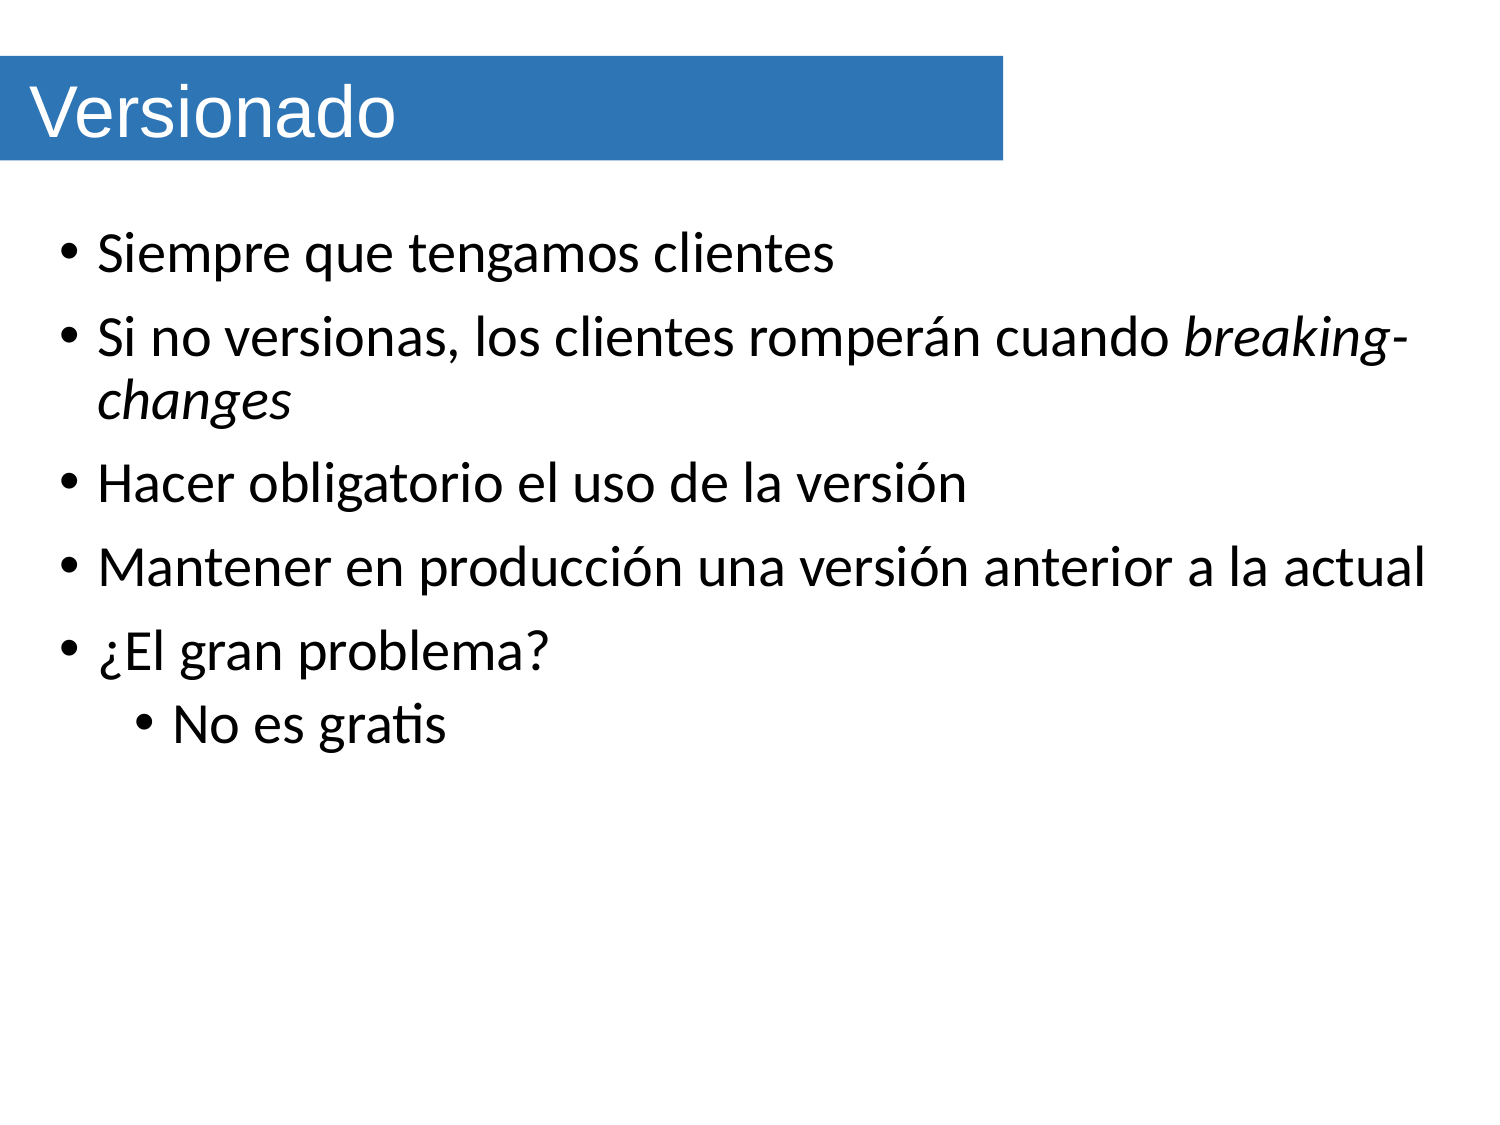

# Versionado
Siempre que tengamos clientes
Si no versionas, los clientes romperán cuando breaking-changes
Hacer obligatorio el uso de la versión
Mantener en producción una versión anterior a la actual
¿El gran problema?
No es gratis